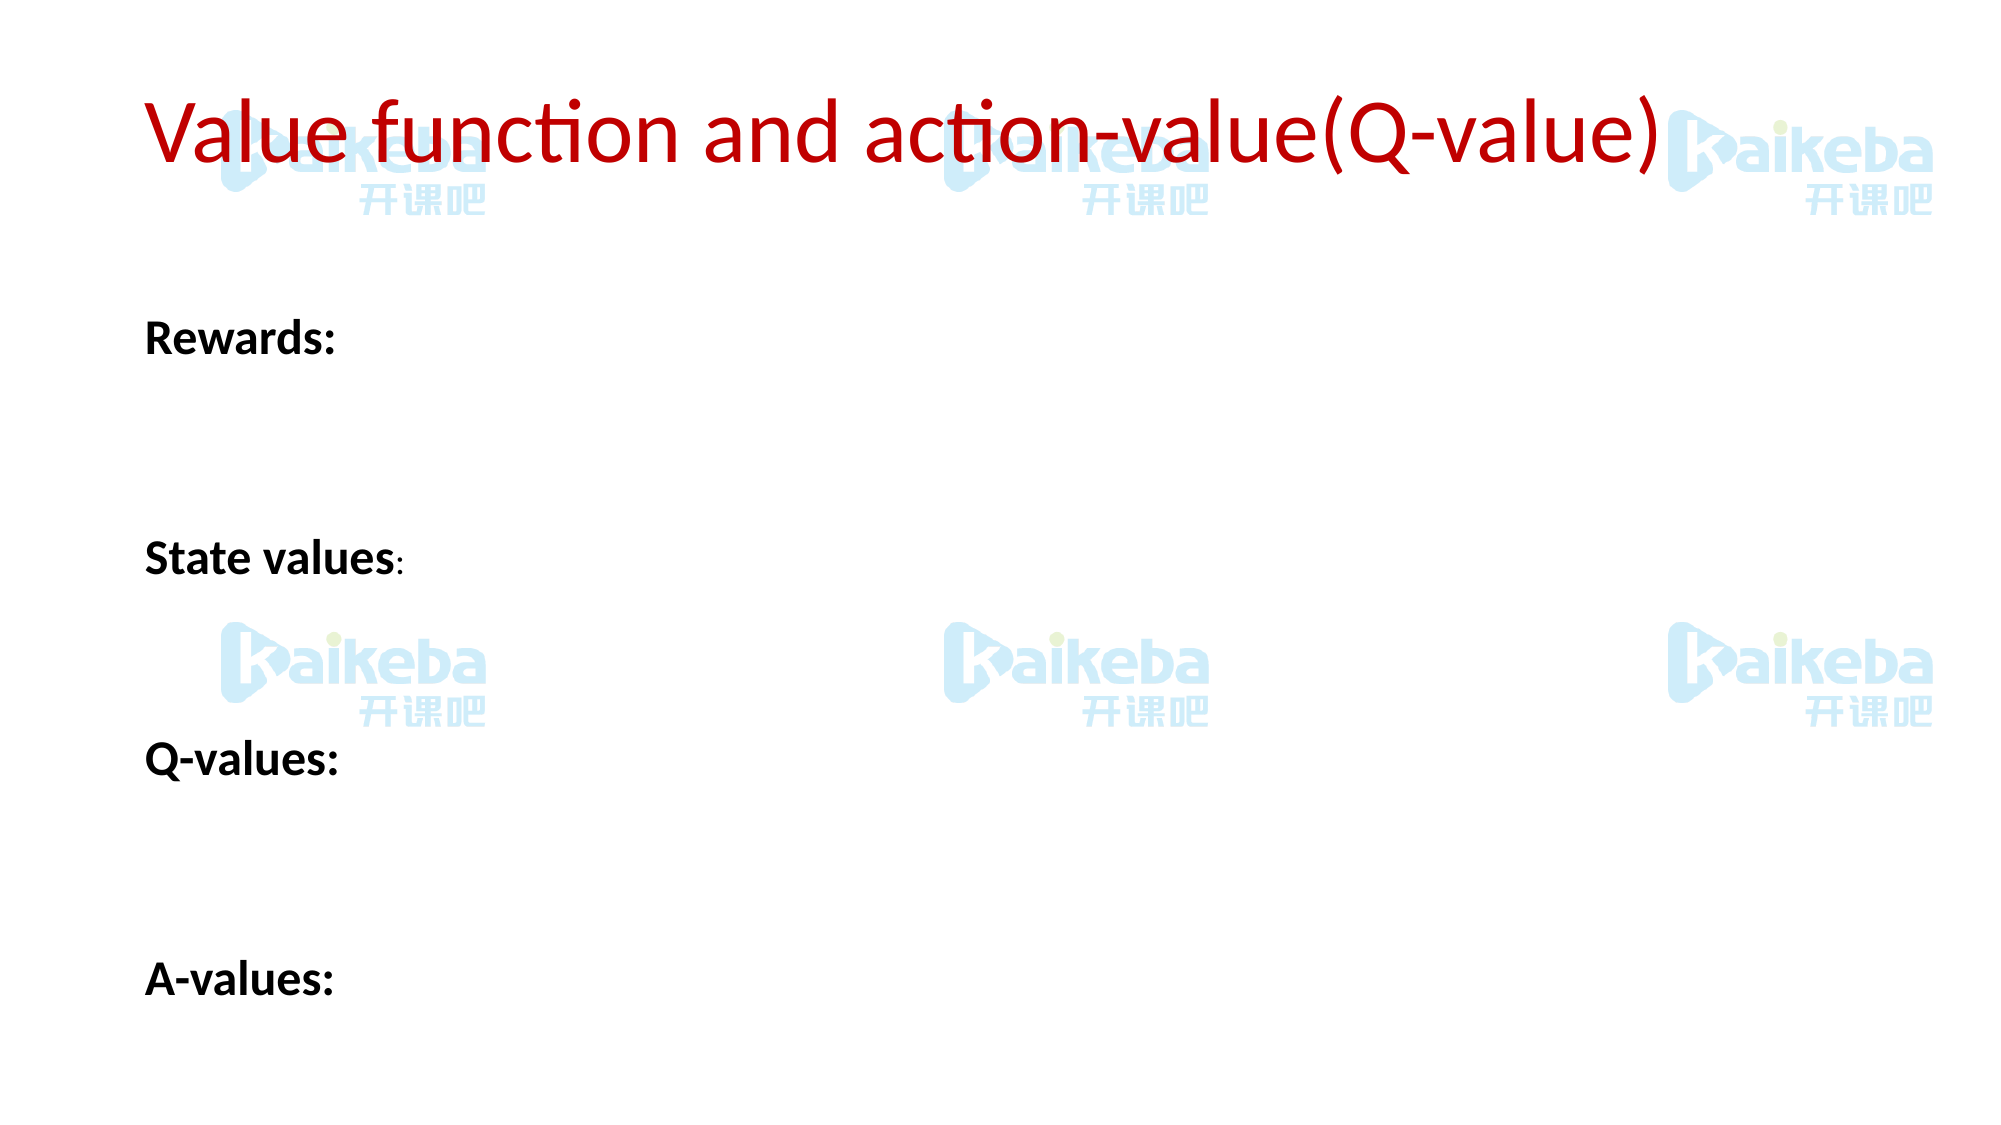

# Value function and action-value(Q-value)
Rewards:
State values:
Q-values:
A-values: